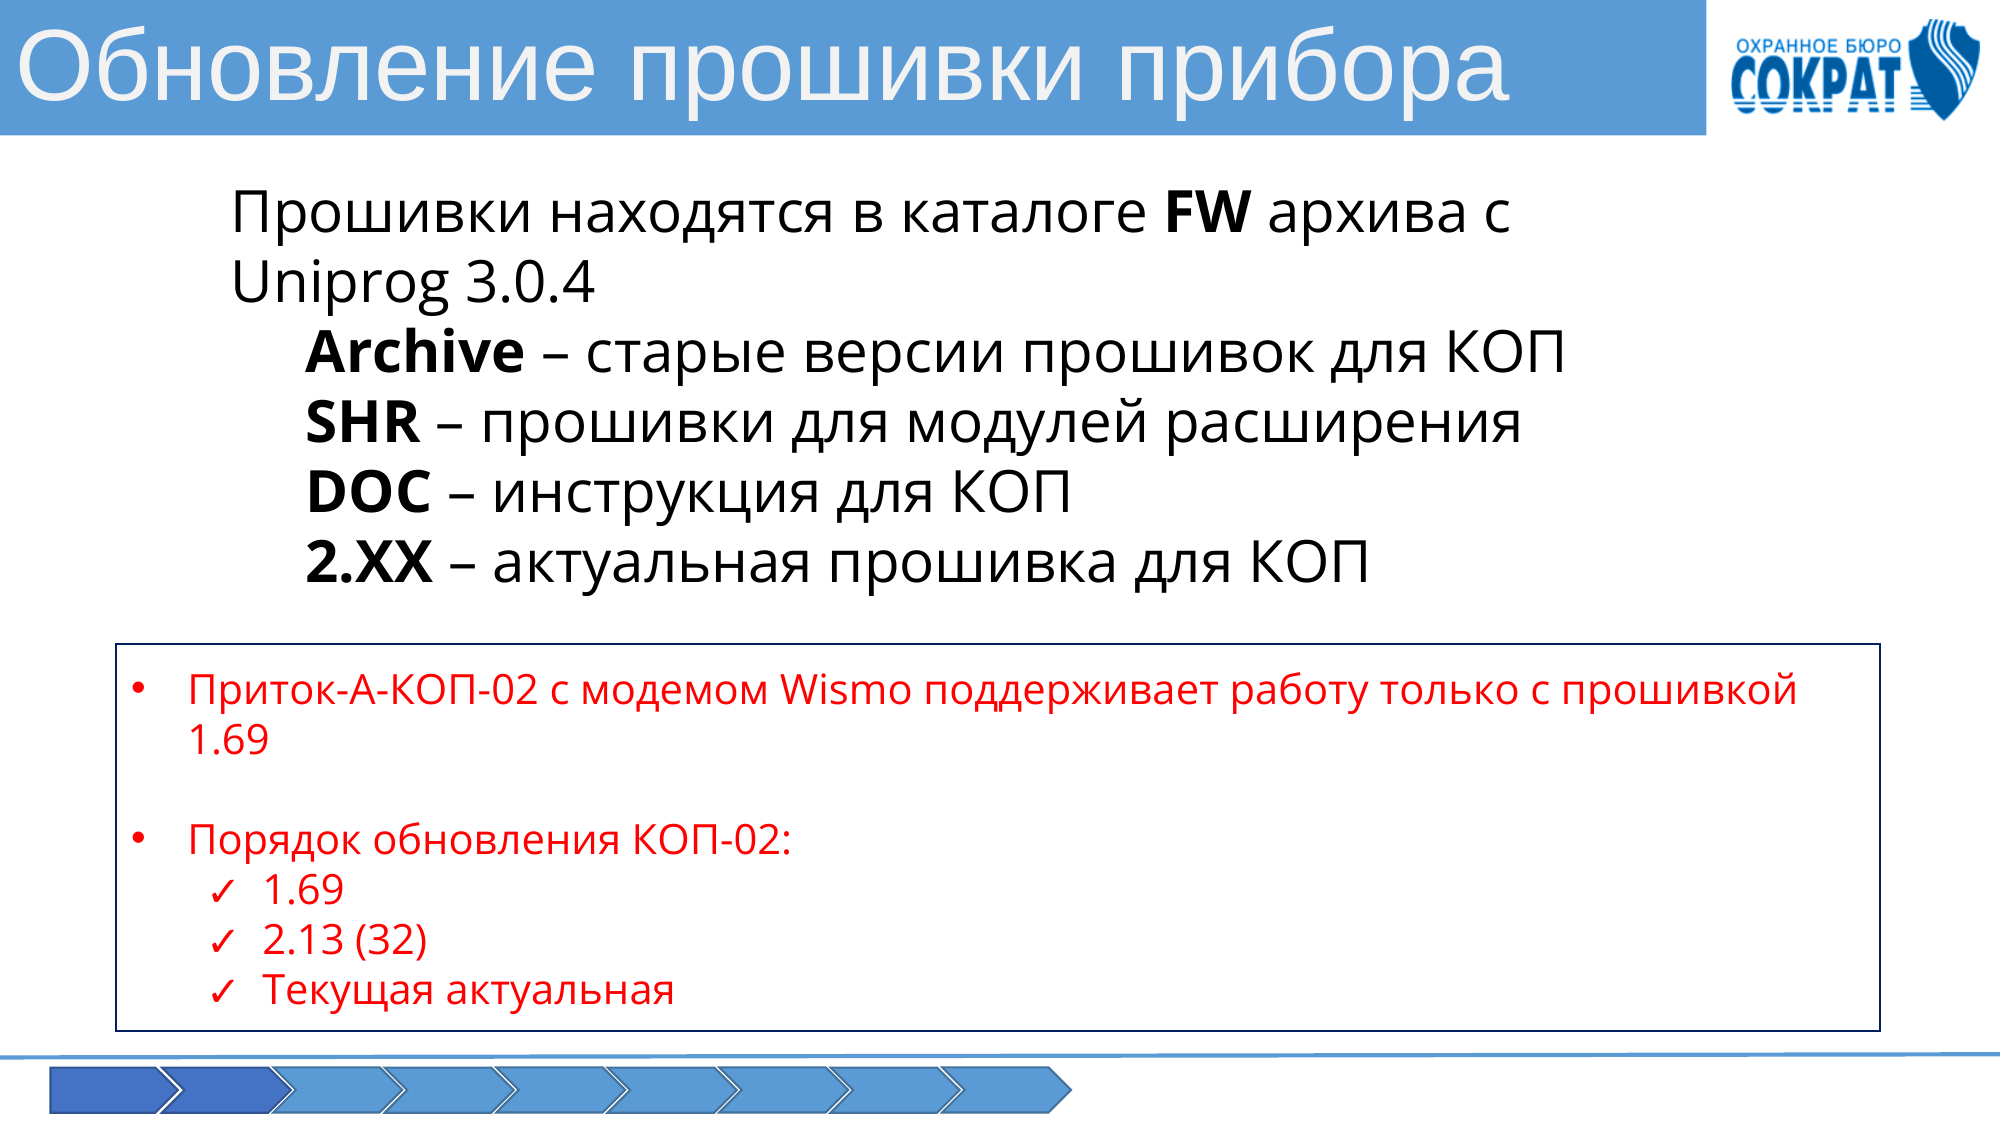

# Обновление прошивки прибора
Прошивки находятся в каталоге FW архива с Uniprog 3.0.4
Archive – старые версии прошивок для КОП
SHR – прошивки для модулей расширения
DOC – инструкция для КОП
2.ХХ – актуальная прошивка для КОП
Приток-А-КОП-02 с модемом Wismo поддерживает работу только с прошивкой 1.69

Порядок обновления КОП-02:
1.69
2.13 (32)
Текущая актуальная